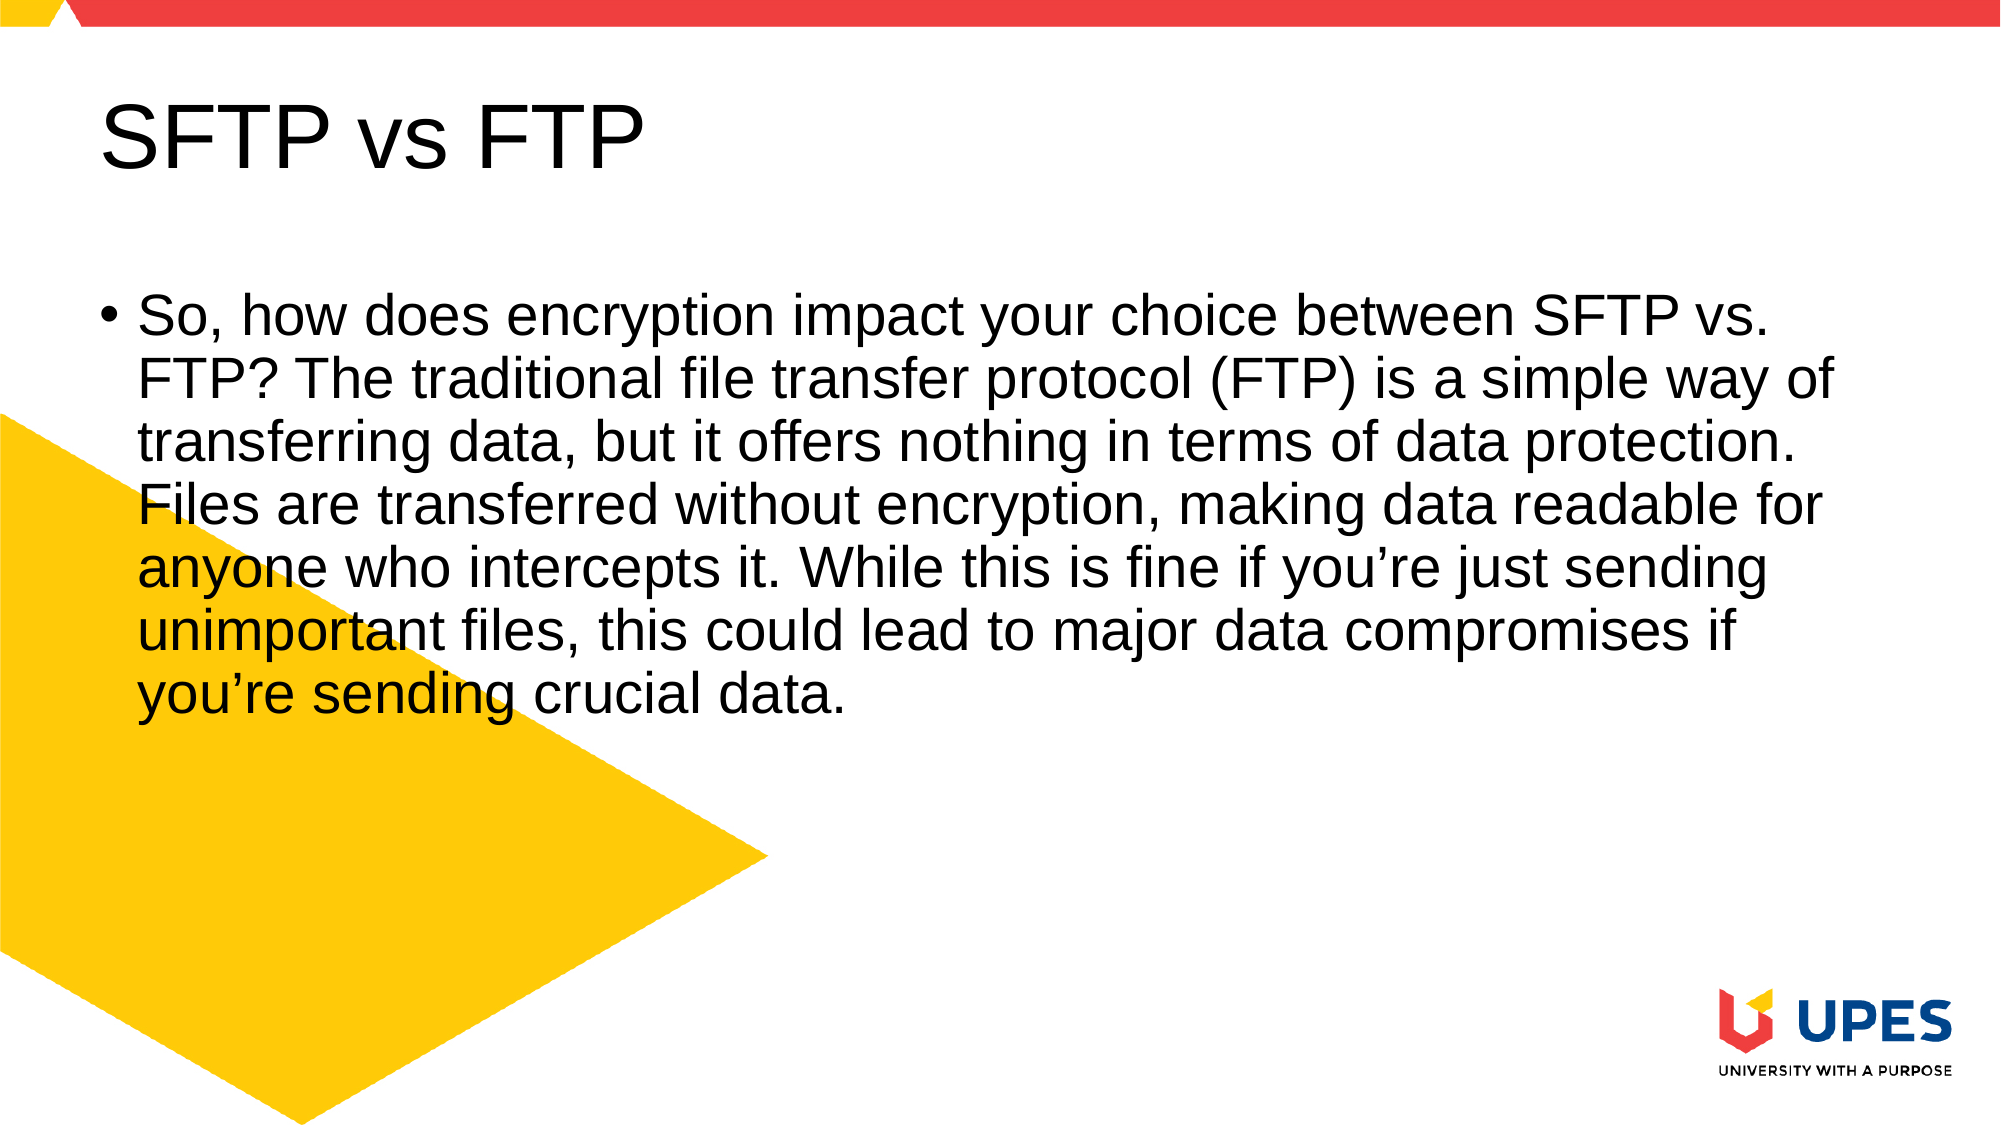

SFTP vs FTP
So, how does encryption impact your choice between SFTP vs. FTP? The traditional file transfer protocol (FTP) is a simple way of transferring data, but it offers nothing in terms of data protection. Files are transferred without encryption, making data readable for anyone who intercepts it. While this is fine if you’re just sending unimportant files, this could lead to major data compromises if you’re sending crucial data.